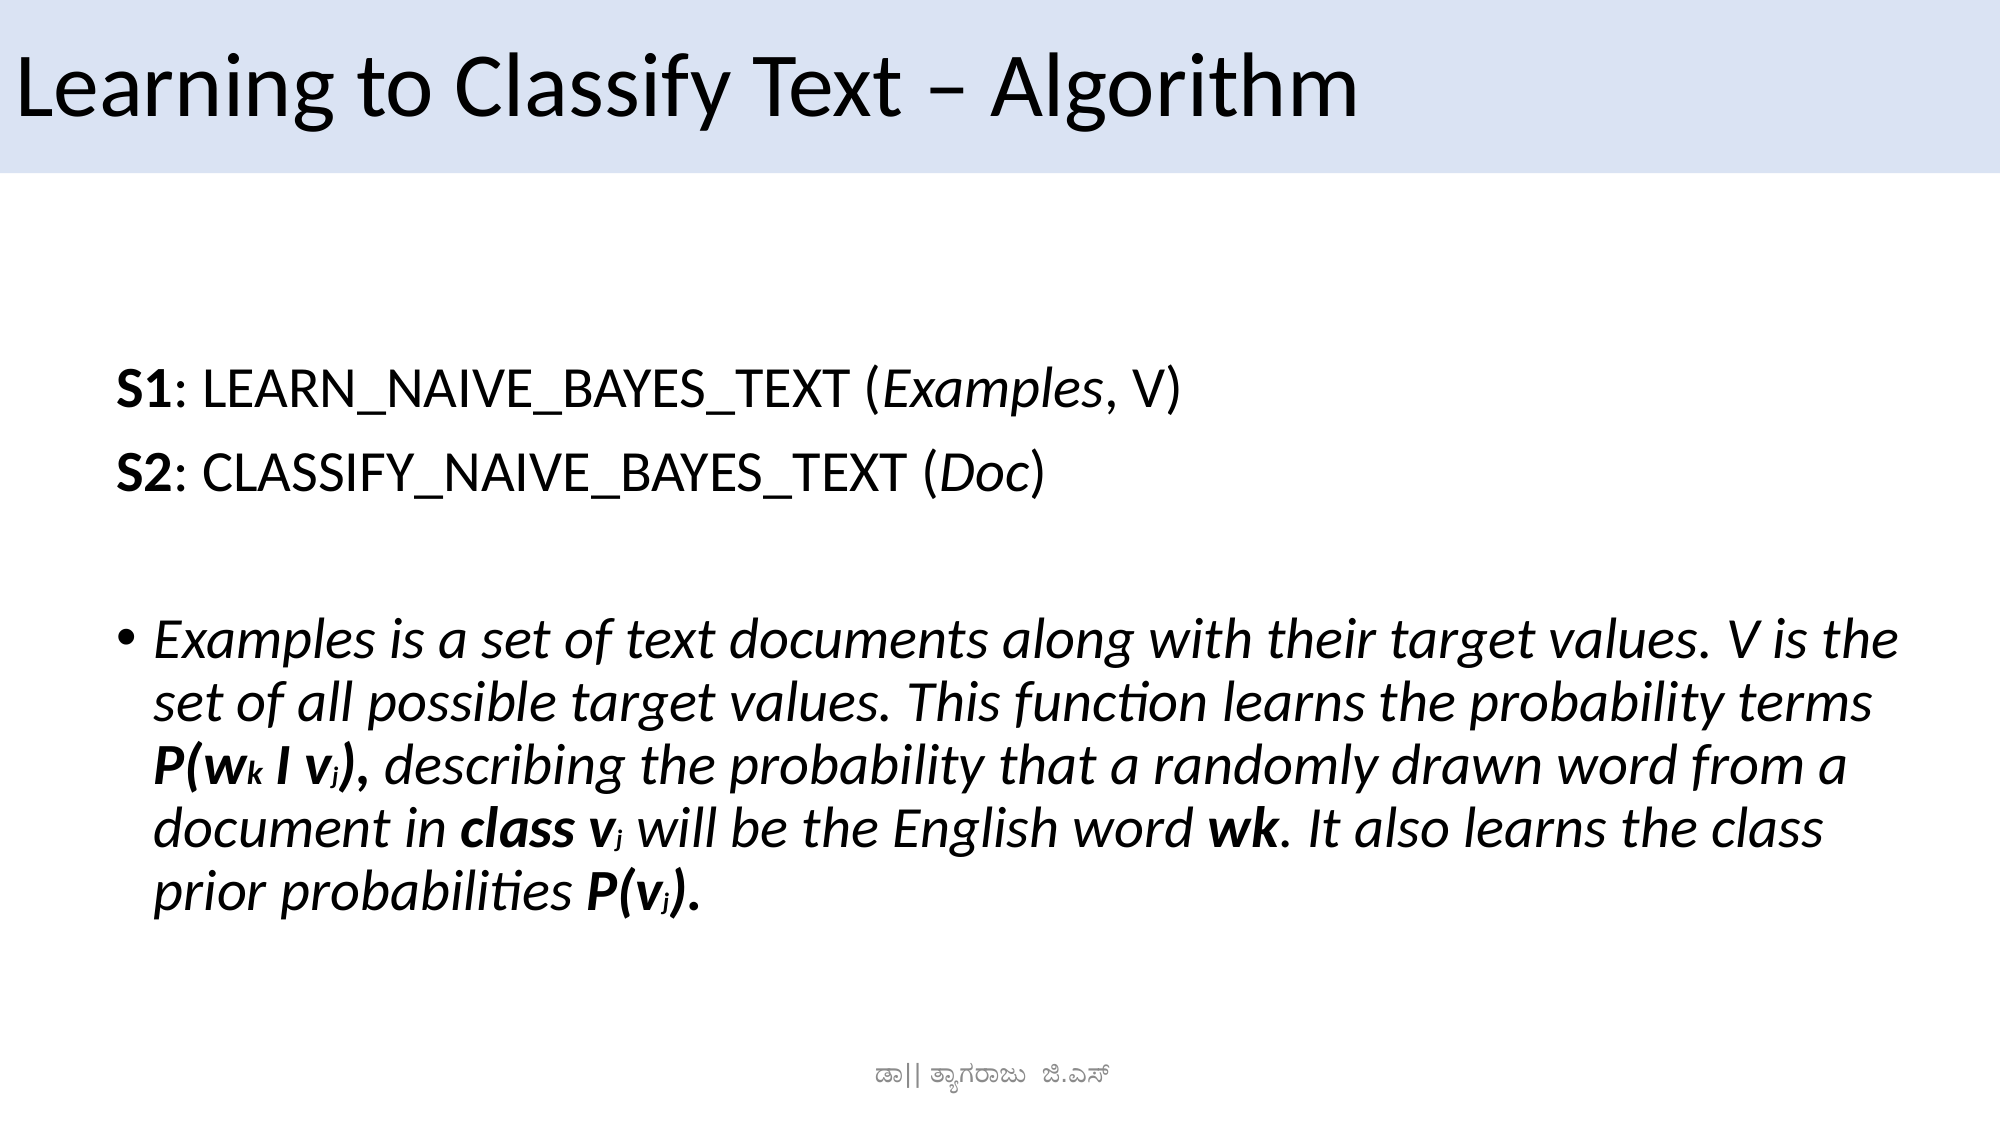

# Learning to Classify Text – Algorithm
S1: LEARN_NAIVE_BAYES_TEXT (Examples, V)
S2: CLASSIFY_NAIVE_BAYES_TEXT (Doc)

Examples is a set of text documents along with their target values. V is the set of all possible target values. This function learns the probability terms P(wk I vj), describing the probability that a randomly drawn word from a document in class vj will be the English word wk. It also learns the class prior probabilities P(vj).
ಡಾ|| ತ್ಯಾಗರಾಜು  ಜಿ.ಎಸ್